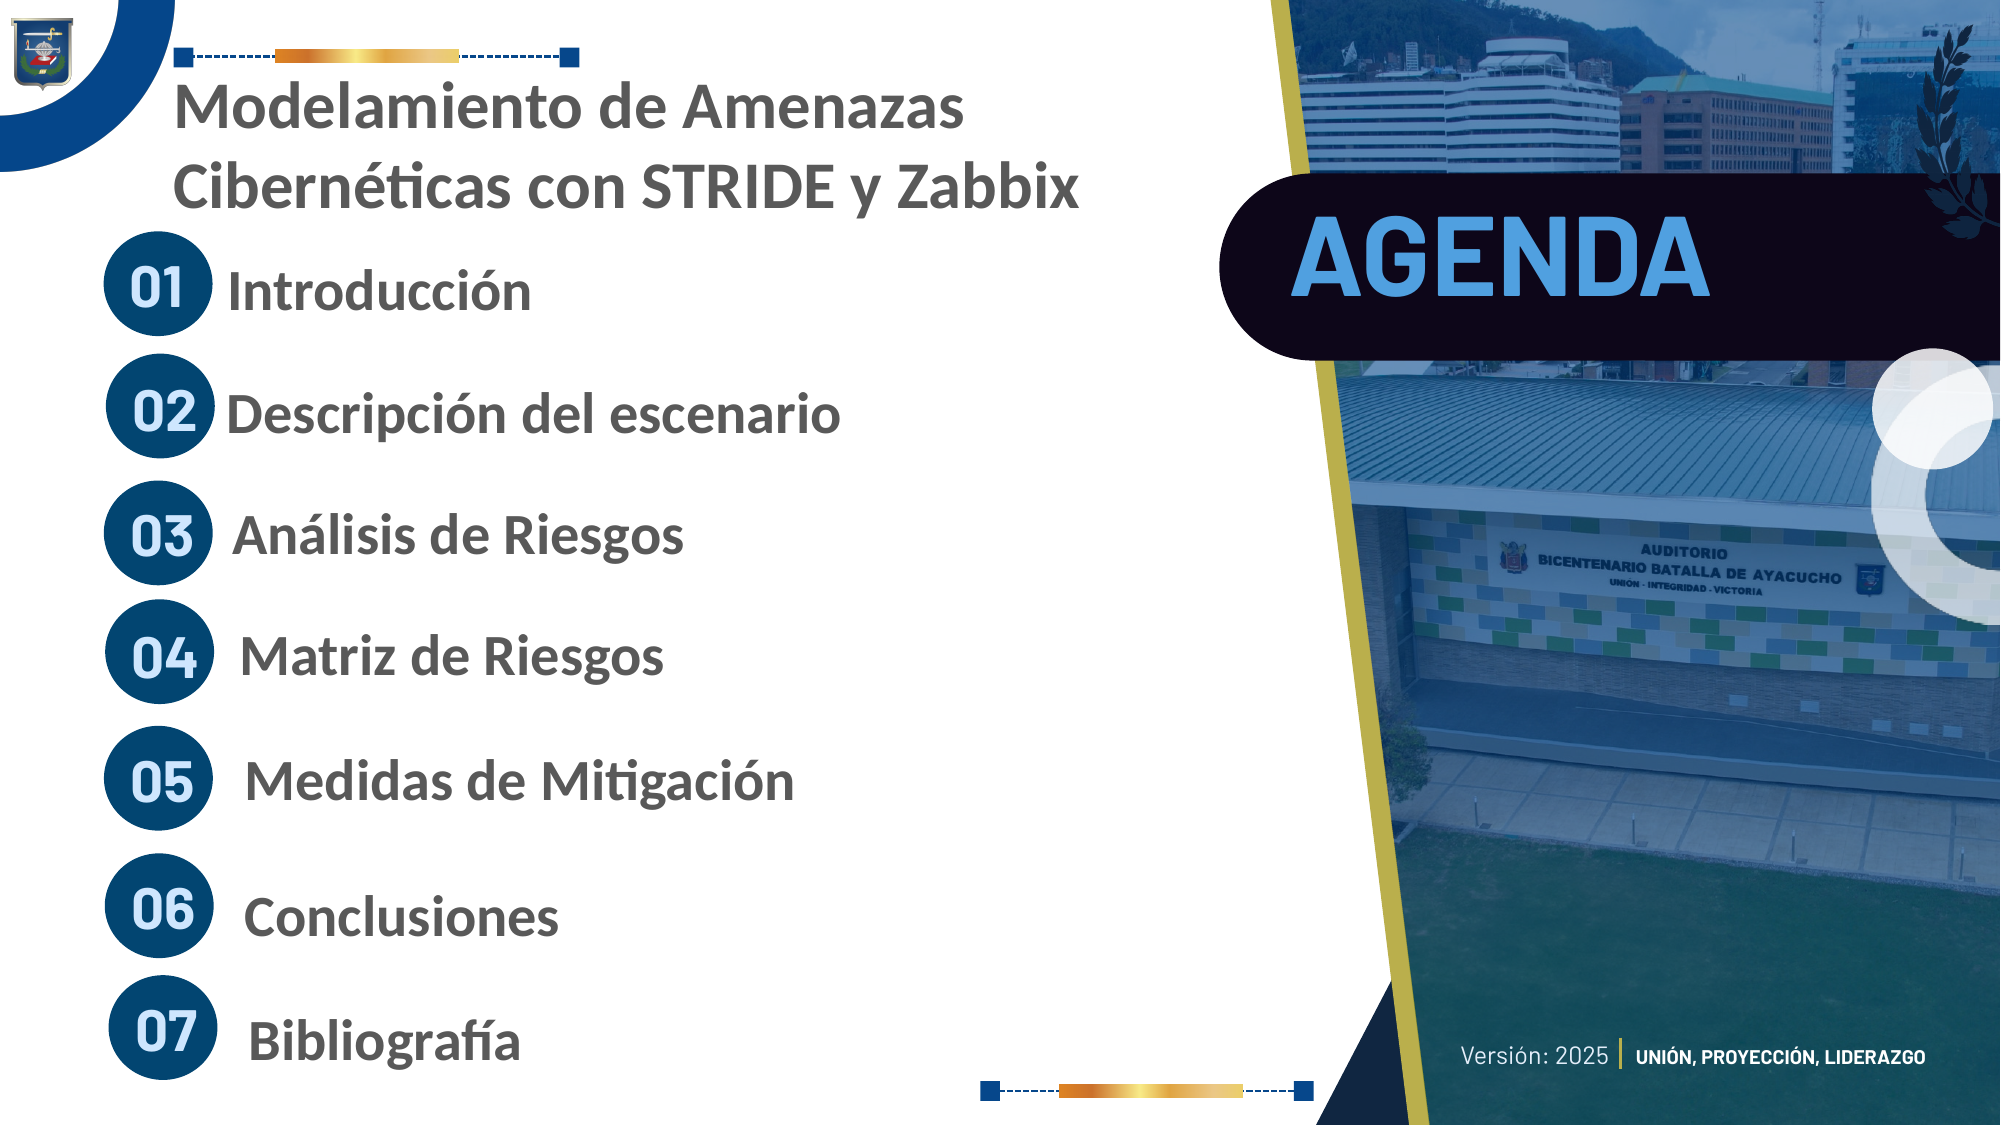

Modelamiento de Amenazas Cibernéticas con STRIDE y Zabbix
AGENDA
Introducción

01

02

Descripción del escenario
Análisis de Riesgos

03
Matriz de Riesgos

04

05

Medidas de Mitigación

06

Conclusiones

07

Bibliografía